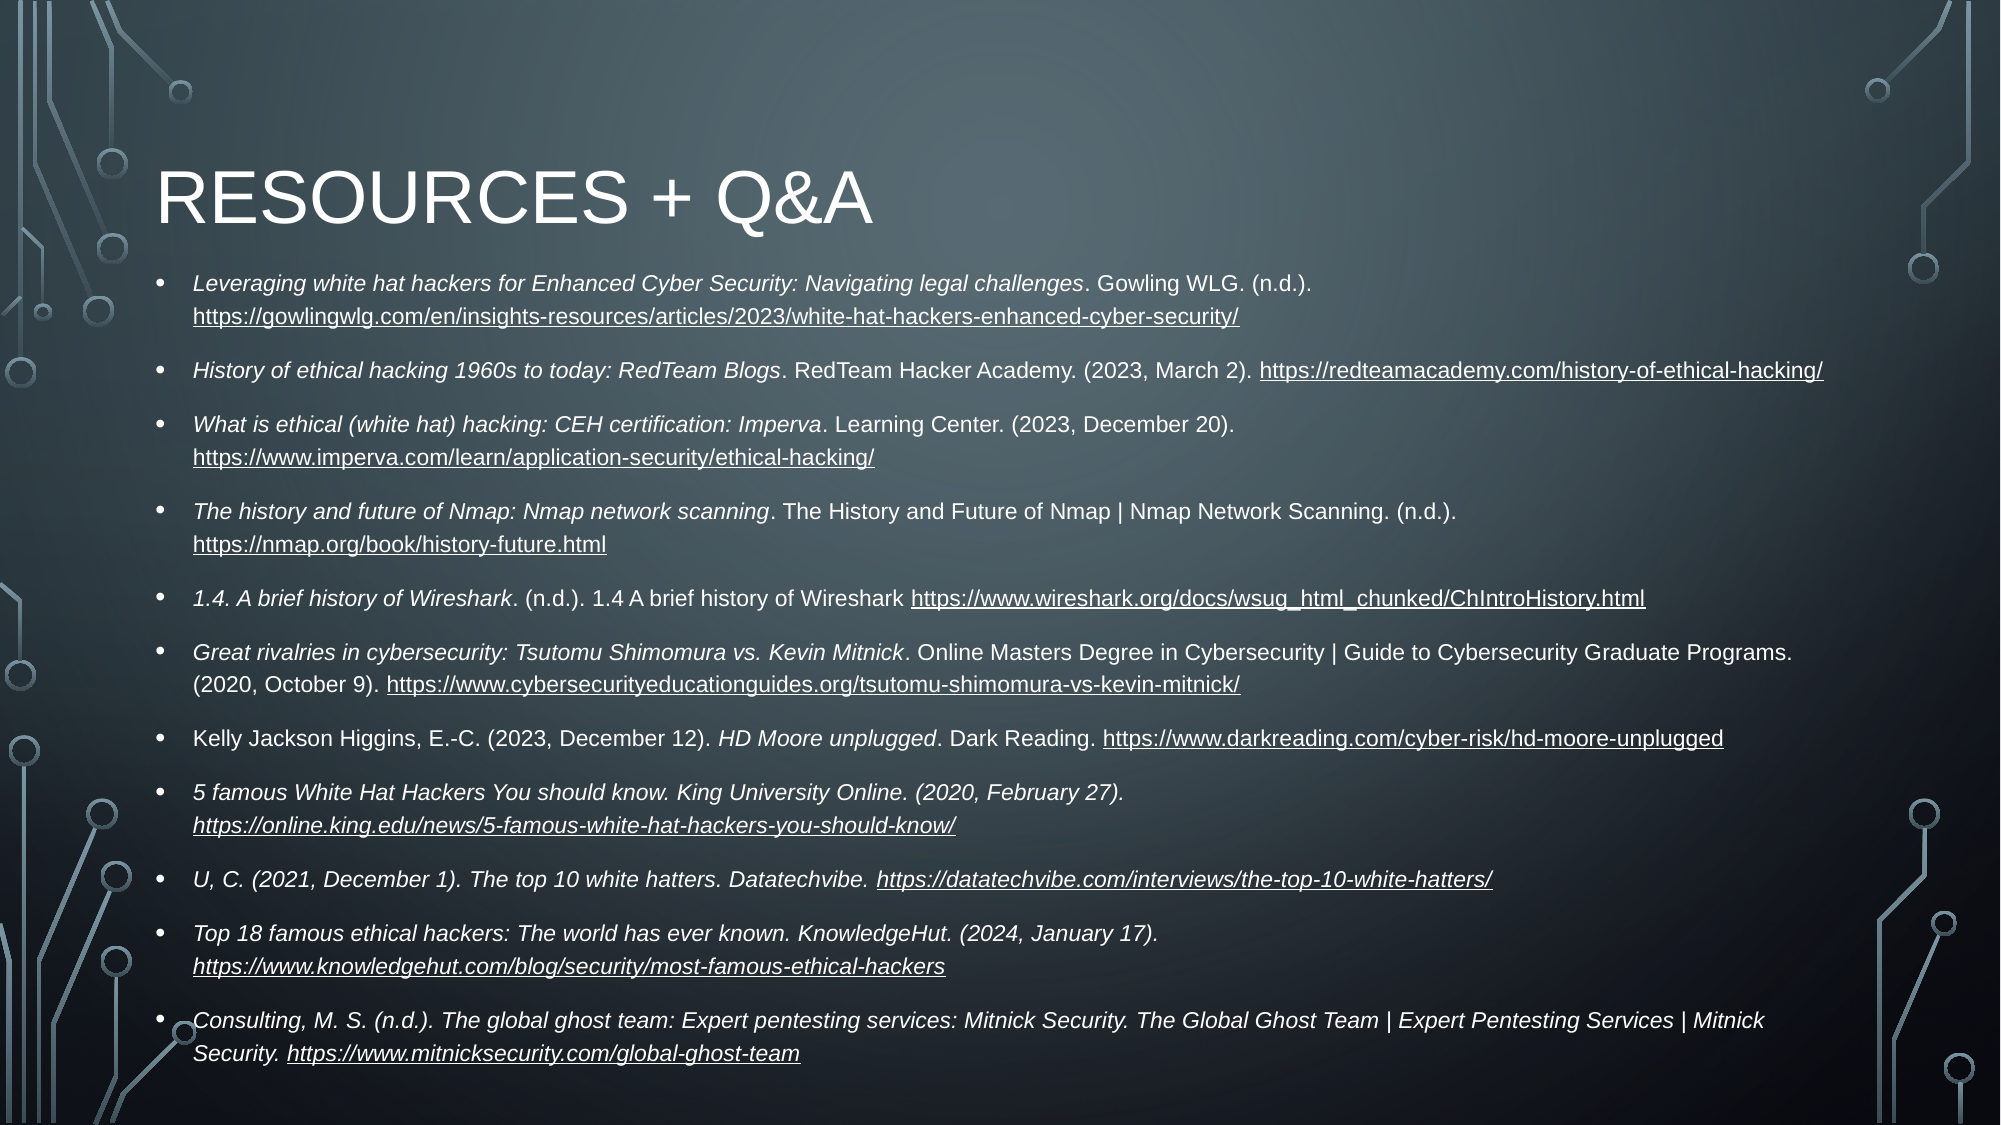

# Resources + q&a
Leveraging white hat hackers for Enhanced Cyber Security: Navigating legal challenges. Gowling WLG. (n.d.). https://gowlingwlg.com/en/insights-resources/articles/2023/white-hat-hackers-enhanced-cyber-security/
History of ethical hacking 1960s to today: RedTeam Blogs. RedTeam Hacker Academy. (2023, March 2). https://redteamacademy.com/history-of-ethical-hacking/
What is ethical (white hat) hacking: CEH certification: Imperva. Learning Center. (2023, December 20). https://www.imperva.com/learn/application-security/ethical-hacking/
The history and future of Nmap: Nmap network scanning. The History and Future of Nmap | Nmap Network Scanning. (n.d.). https://nmap.org/book/history-future.html
1.4. A brief history of Wireshark. (n.d.). 1.4 A brief history of Wireshark https://www.wireshark.org/docs/wsug_html_chunked/ChIntroHistory.html
Great rivalries in cybersecurity: Tsutomu Shimomura vs. Kevin Mitnick. Online Masters Degree in Cybersecurity | Guide to Cybersecurity Graduate Programs. (2020, October 9). https://www.cybersecurityeducationguides.org/tsutomu-shimomura-vs-kevin-mitnick/
Kelly Jackson Higgins, E.-C. (2023, December 12). HD Moore unplugged. Dark Reading. https://www.darkreading.com/cyber-risk/hd-moore-unplugged
5 famous White Hat Hackers You should know. King University Online. (2020, February 27). https://online.king.edu/news/5-famous-white-hat-hackers-you-should-know/
U, C. (2021, December 1). The top 10 white hatters. Datatechvibe. https://datatechvibe.com/interviews/the-top-10-white-hatters/
Top 18 famous ethical hackers: The world has ever known. KnowledgeHut. (2024, January 17). https://www.knowledgehut.com/blog/security/most-famous-ethical-hackers
Consulting, M. S. (n.d.). The global ghost team: Expert pentesting services: Mitnick Security. The Global Ghost Team | Expert Pentesting Services | Mitnick Security. https://www.mitnicksecurity.com/global-ghost-team